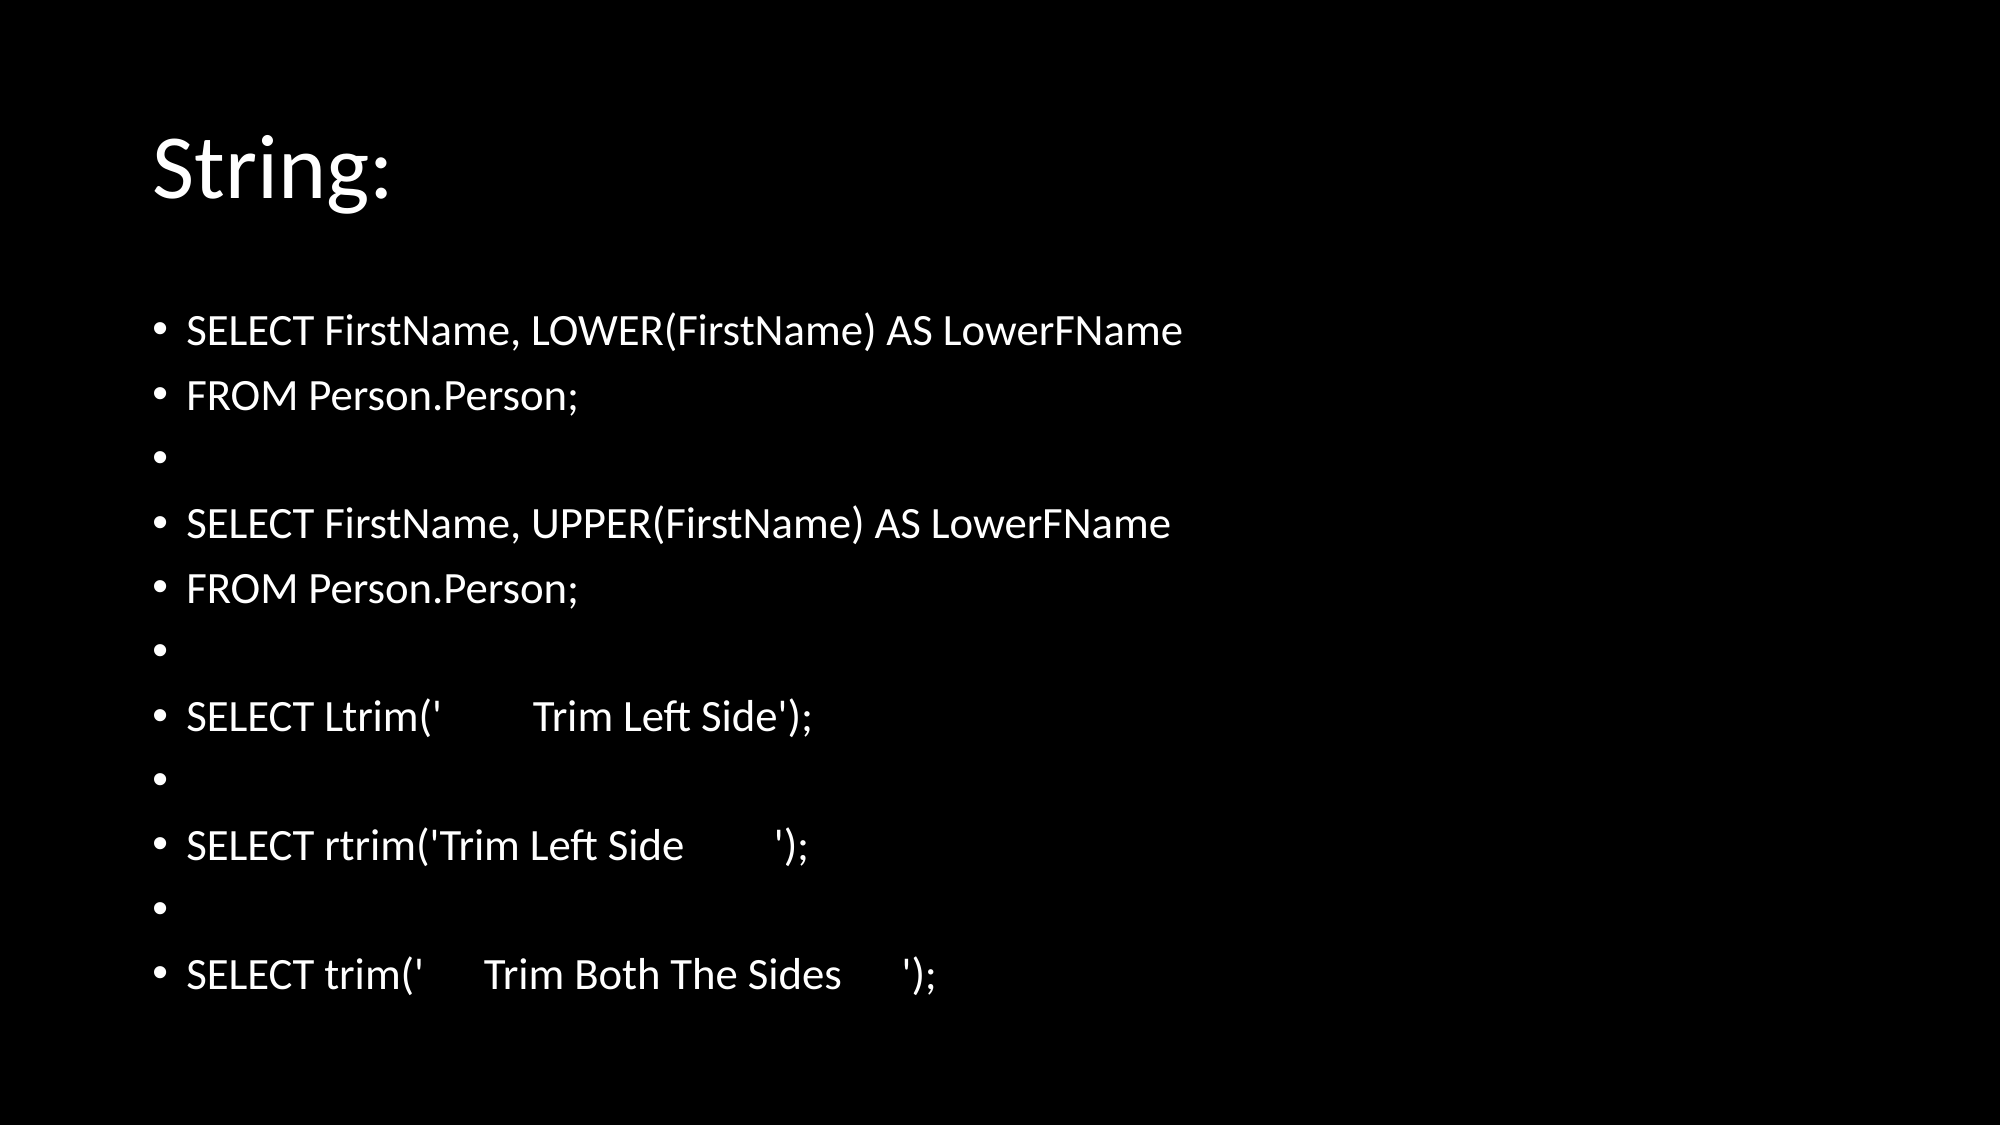

# String:
SELECT FirstName, LOWER(FirstName) AS LowerFName
FROM Person.Person;

SELECT FirstName, UPPER(FirstName) AS LowerFName
FROM Person.Person;

SELECT Ltrim('		Trim Left Side');

SELECT rtrim('Trim Left Side		 ');

SELECT trim('      Trim Both The Sides      ');